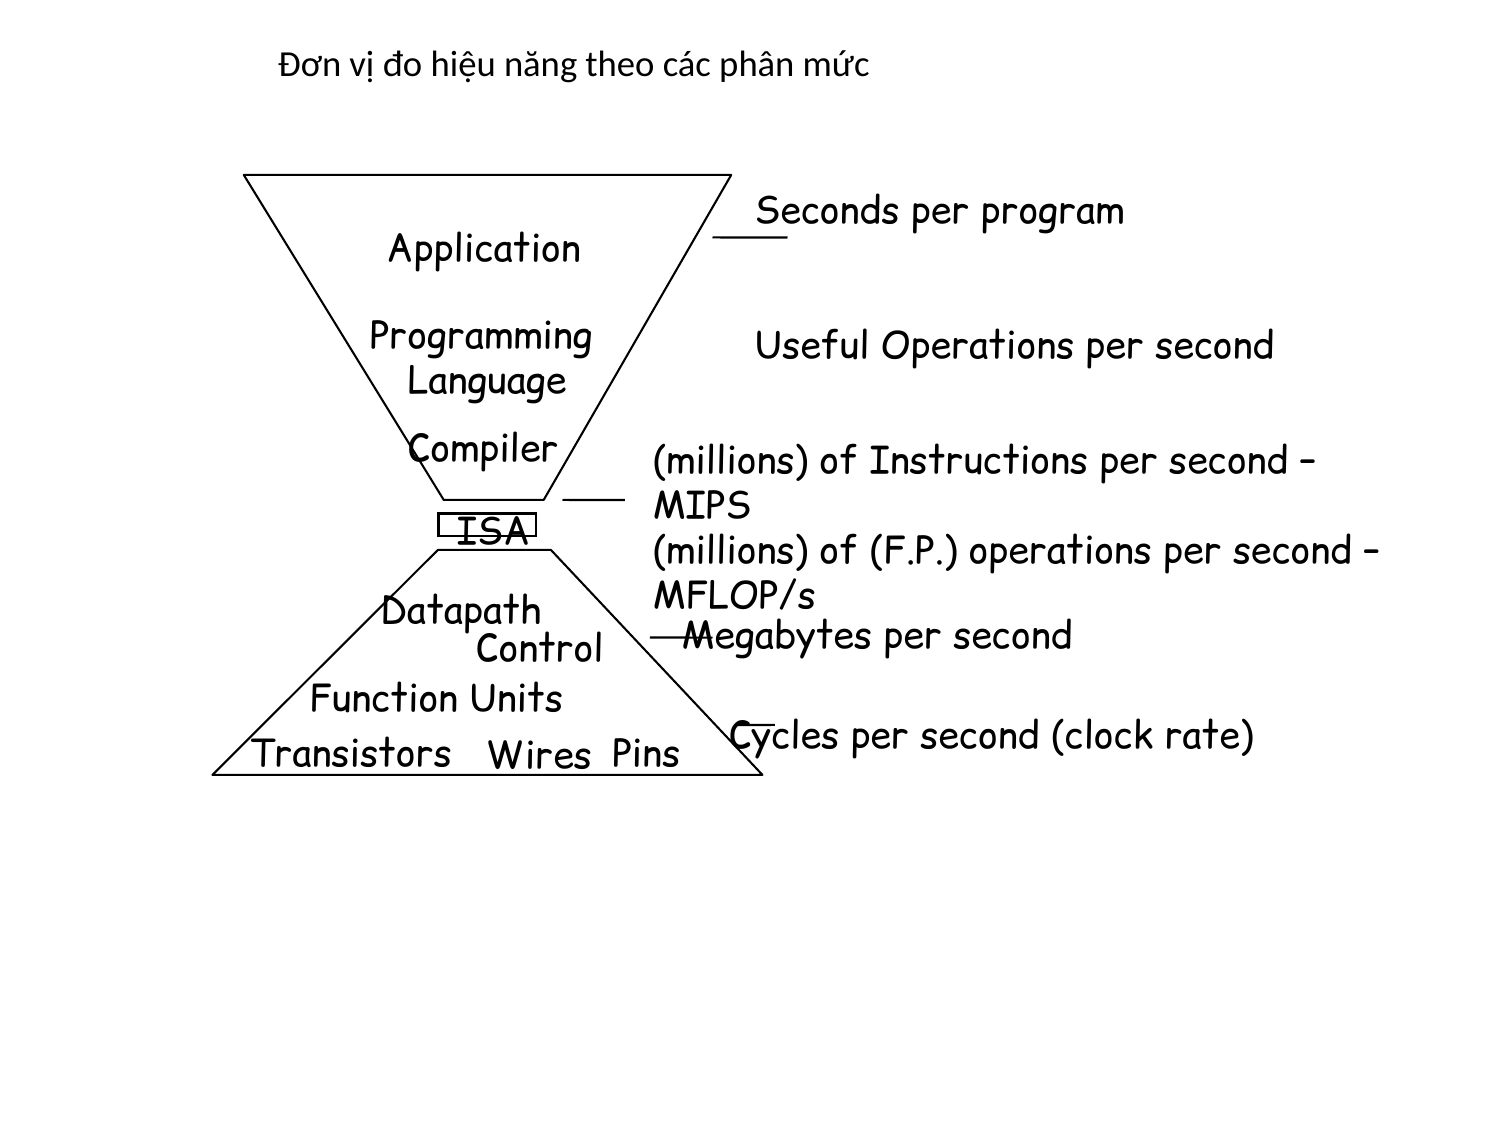

# Đơn vị đo hiệu năng theo các phân mức

Seconds per program

Useful Operations per second
Application

Programming
Language
Compiler
(millions) of Instructions per second – MIPS
(millions) of (F.P.) operations per second – MFLOP/s
ISA

Datapath
Megabytes per second
Control

Function Units
Cycles per second (clock rate)
Transistors
Pins
Wires